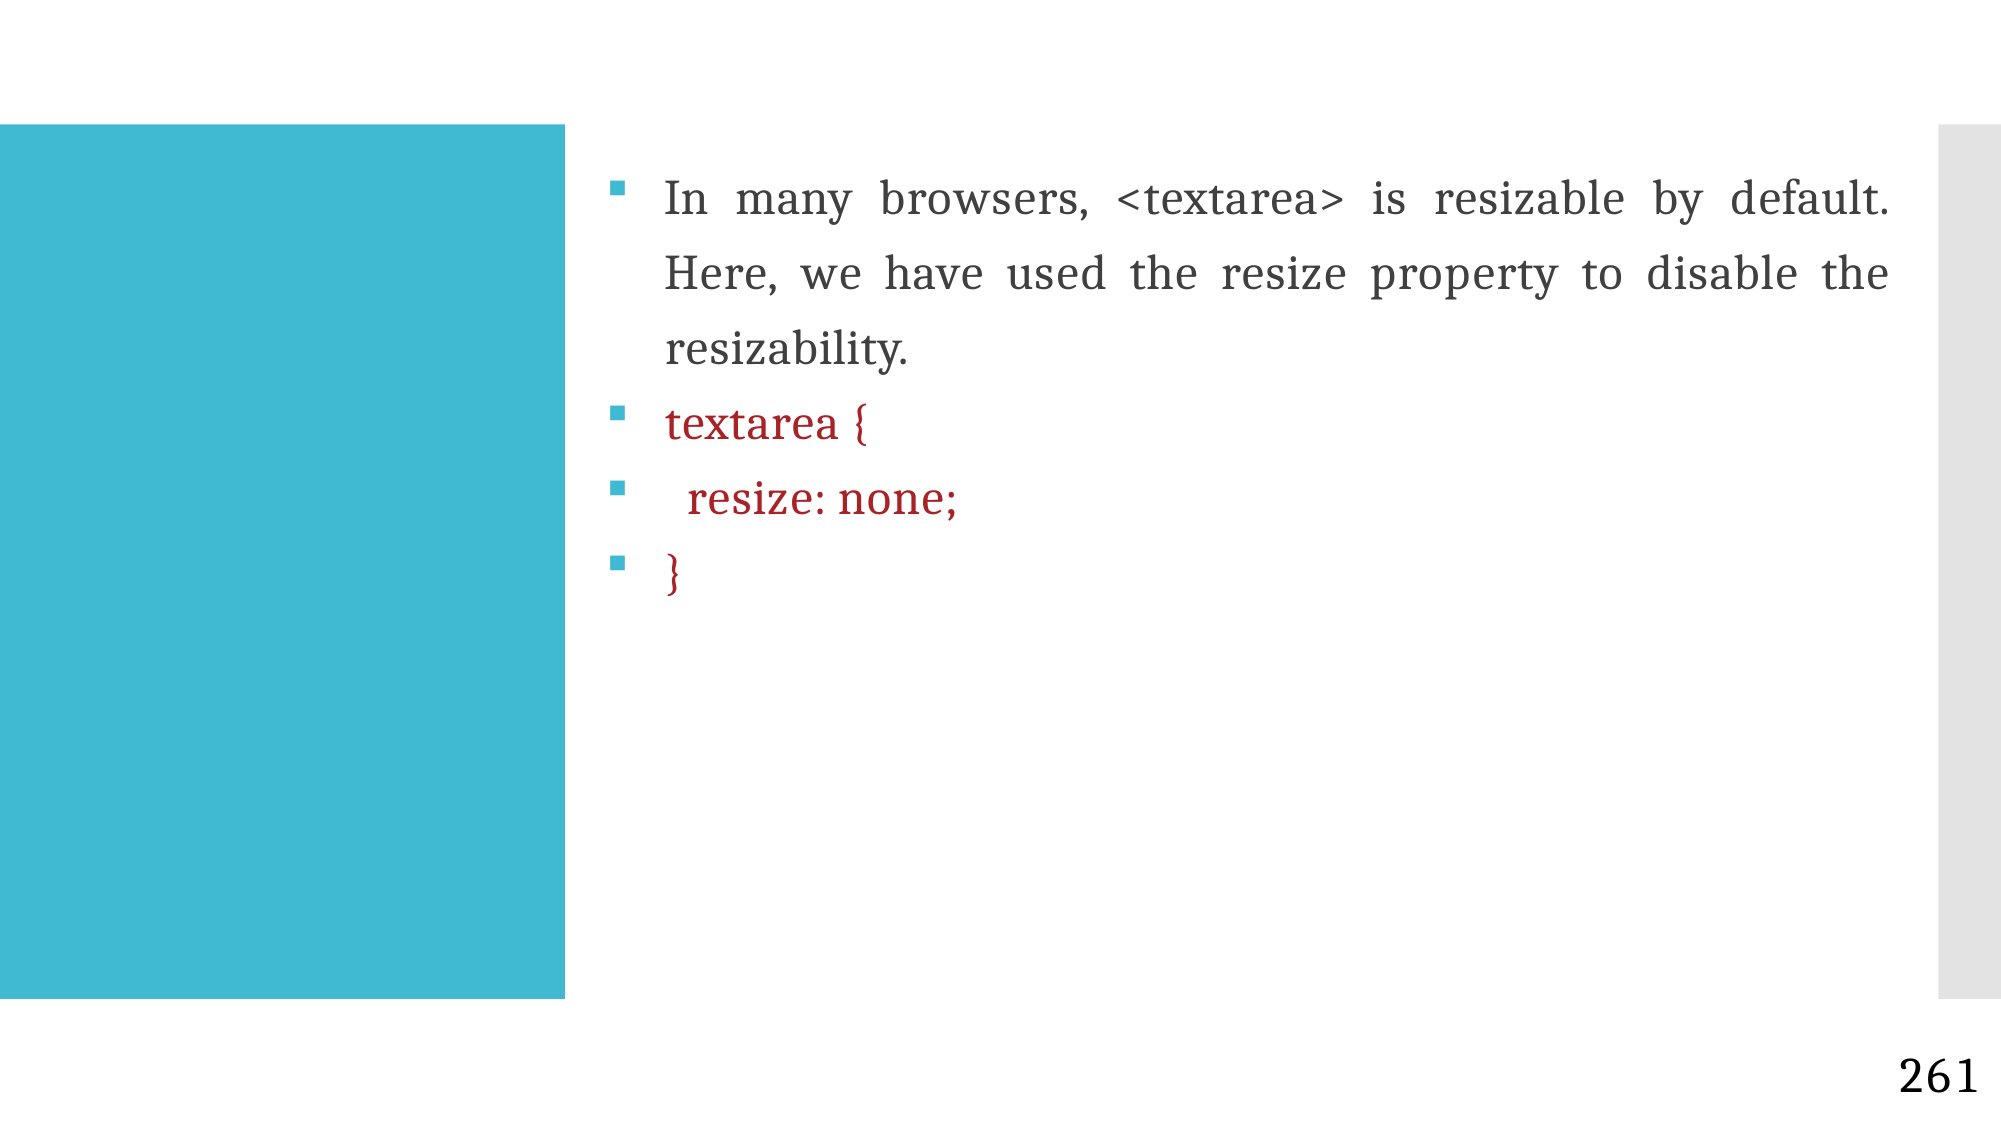

In many browsers, <textarea> is resizable by default. Here, we have used the resize property to disable the resizability.
textarea {
  resize: none;
}
#
261